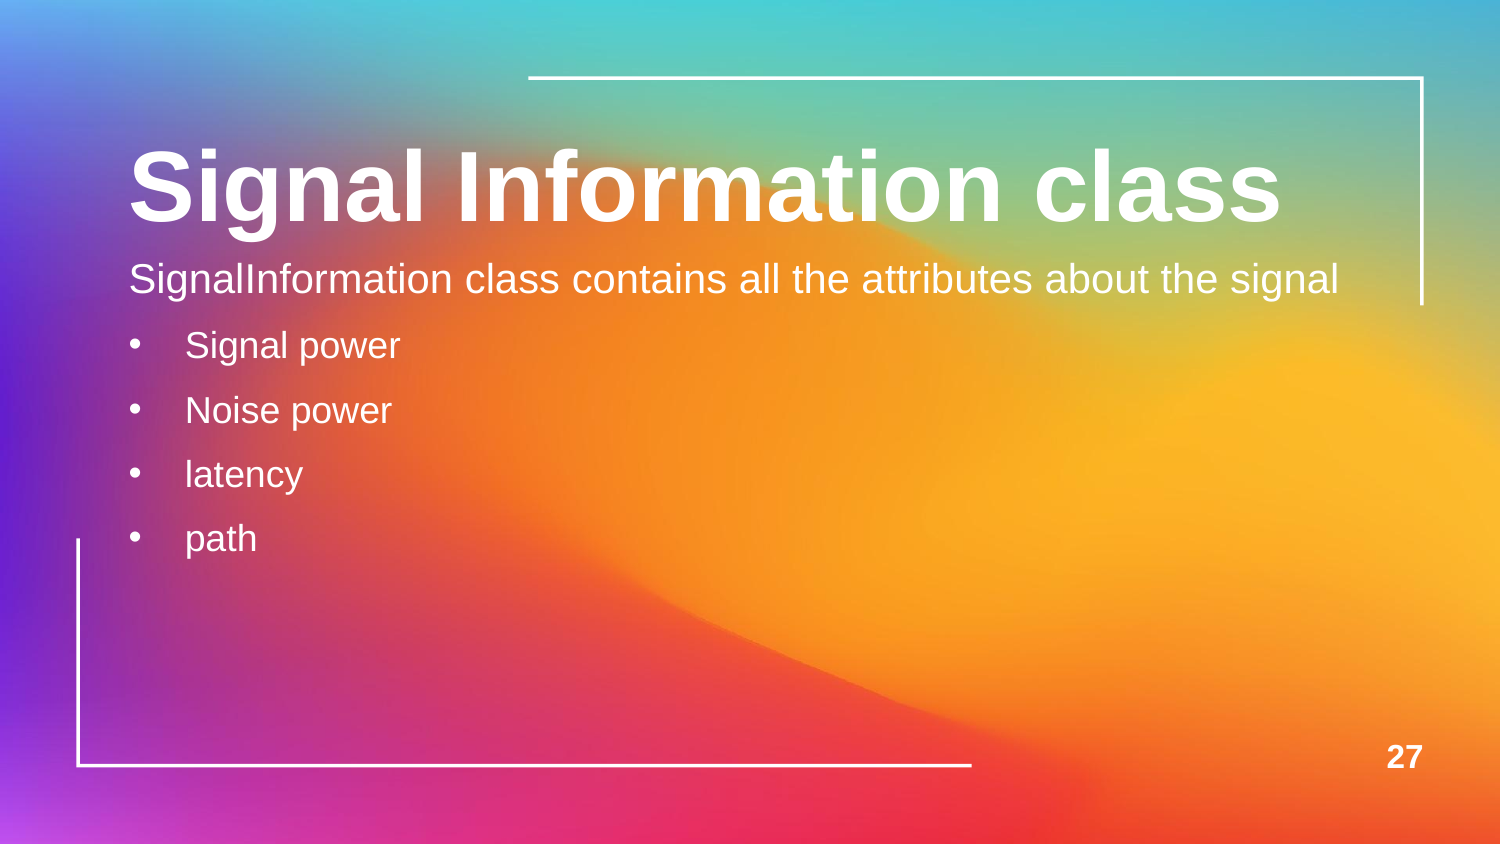

Signal Information class
SignalInformation class contains all the attributes about the signal
Signal power
Noise power
latency
path

27